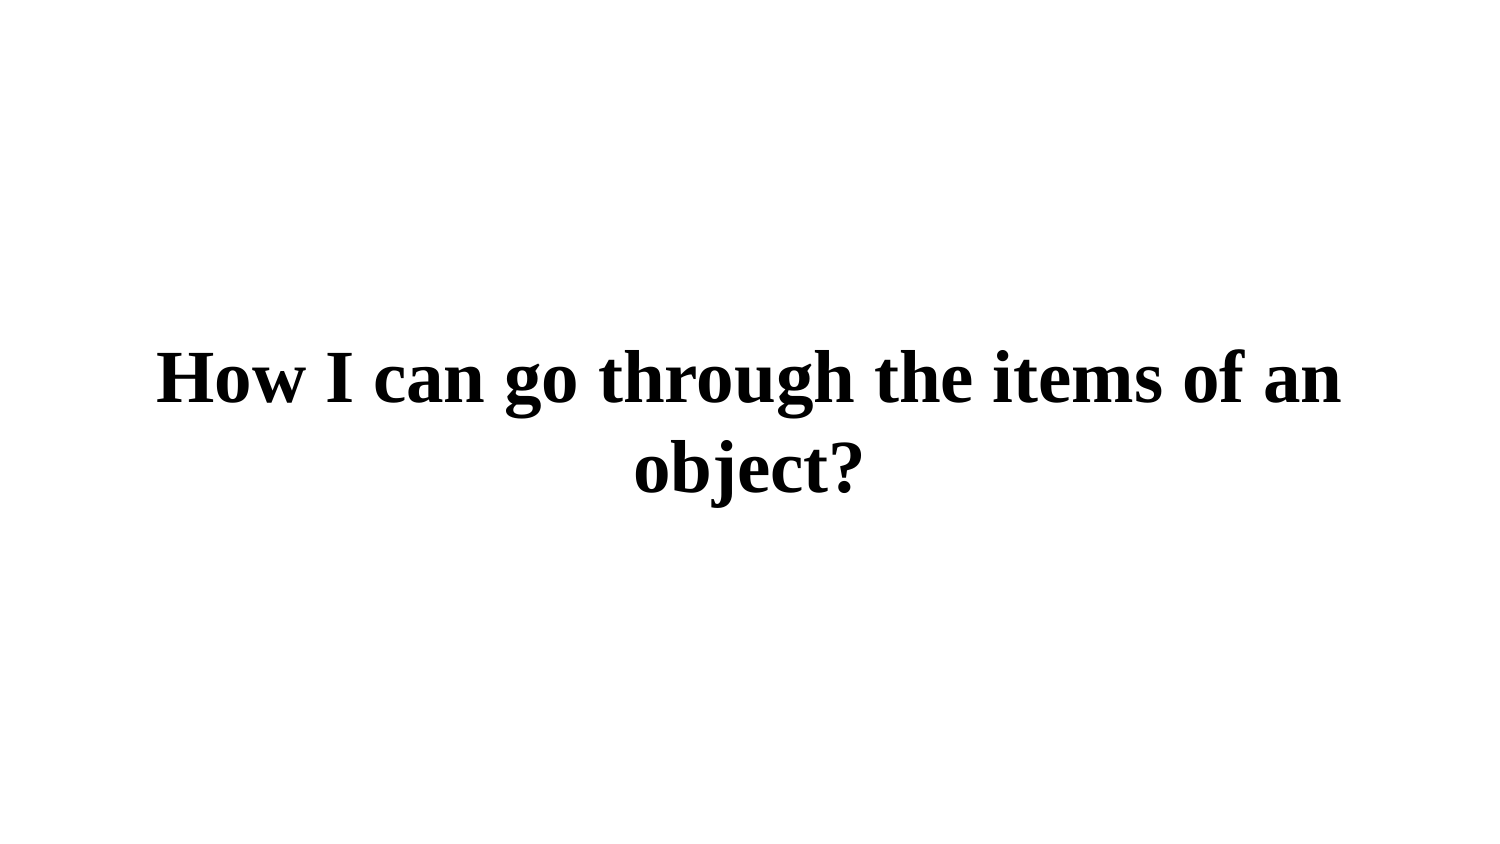

How I can go through the items of an object?